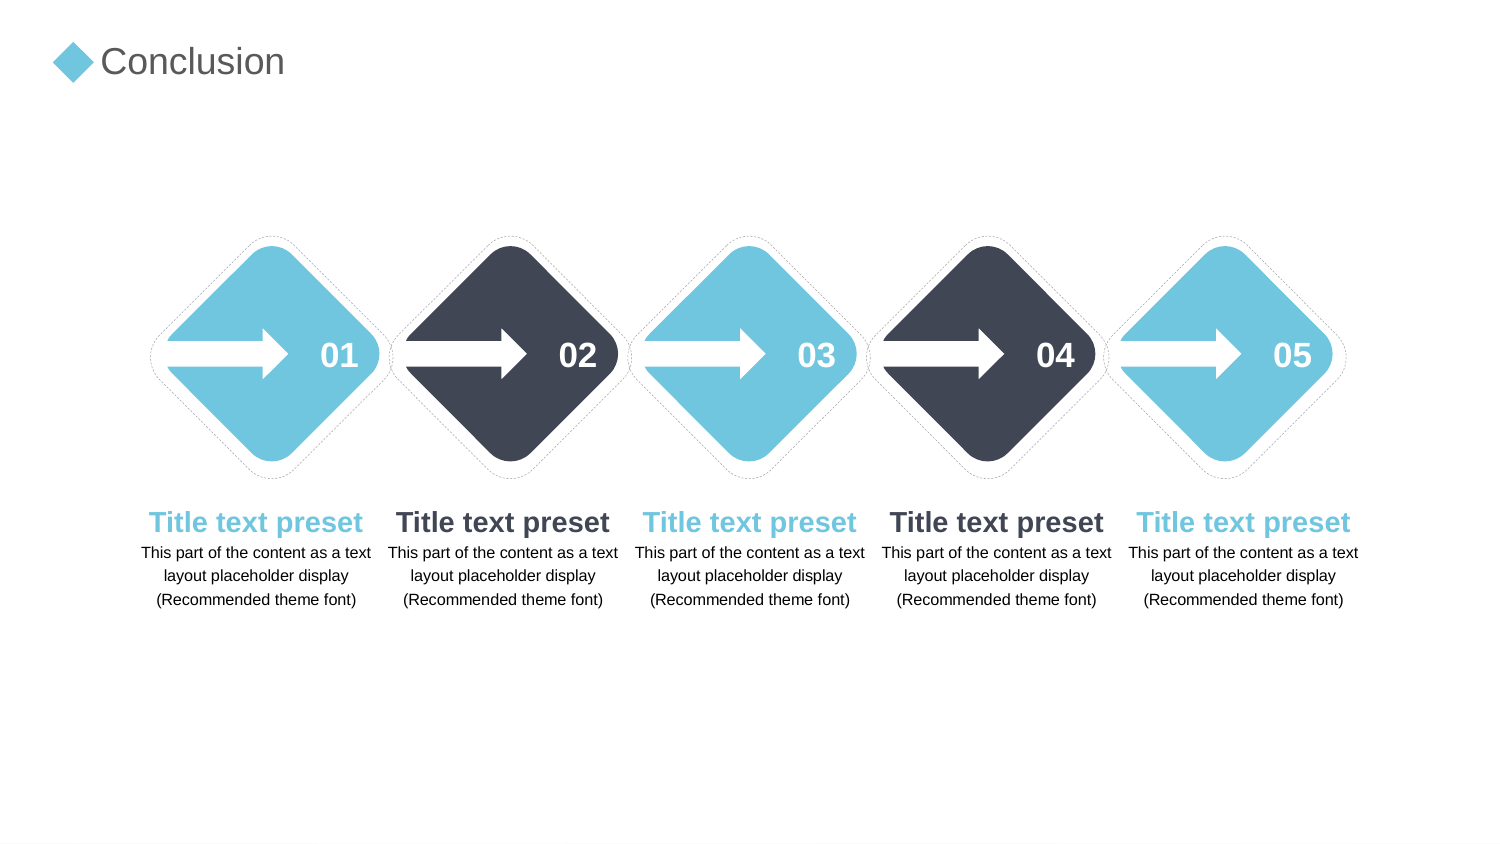

Conclusion

05
04
01
03
02
Title text preset
This part of the content as a text layout placeholder display
(Recommended theme font)
Title text preset
This part of the content as a text layout placeholder display
(Recommended theme font)
Title text preset
This part of the content as a text layout placeholder display
(Recommended theme font)
Title text preset
This part of the content as a text layout placeholder display
(Recommended theme font)
Title text preset
This part of the content as a text layout placeholder display
(Recommended theme font)